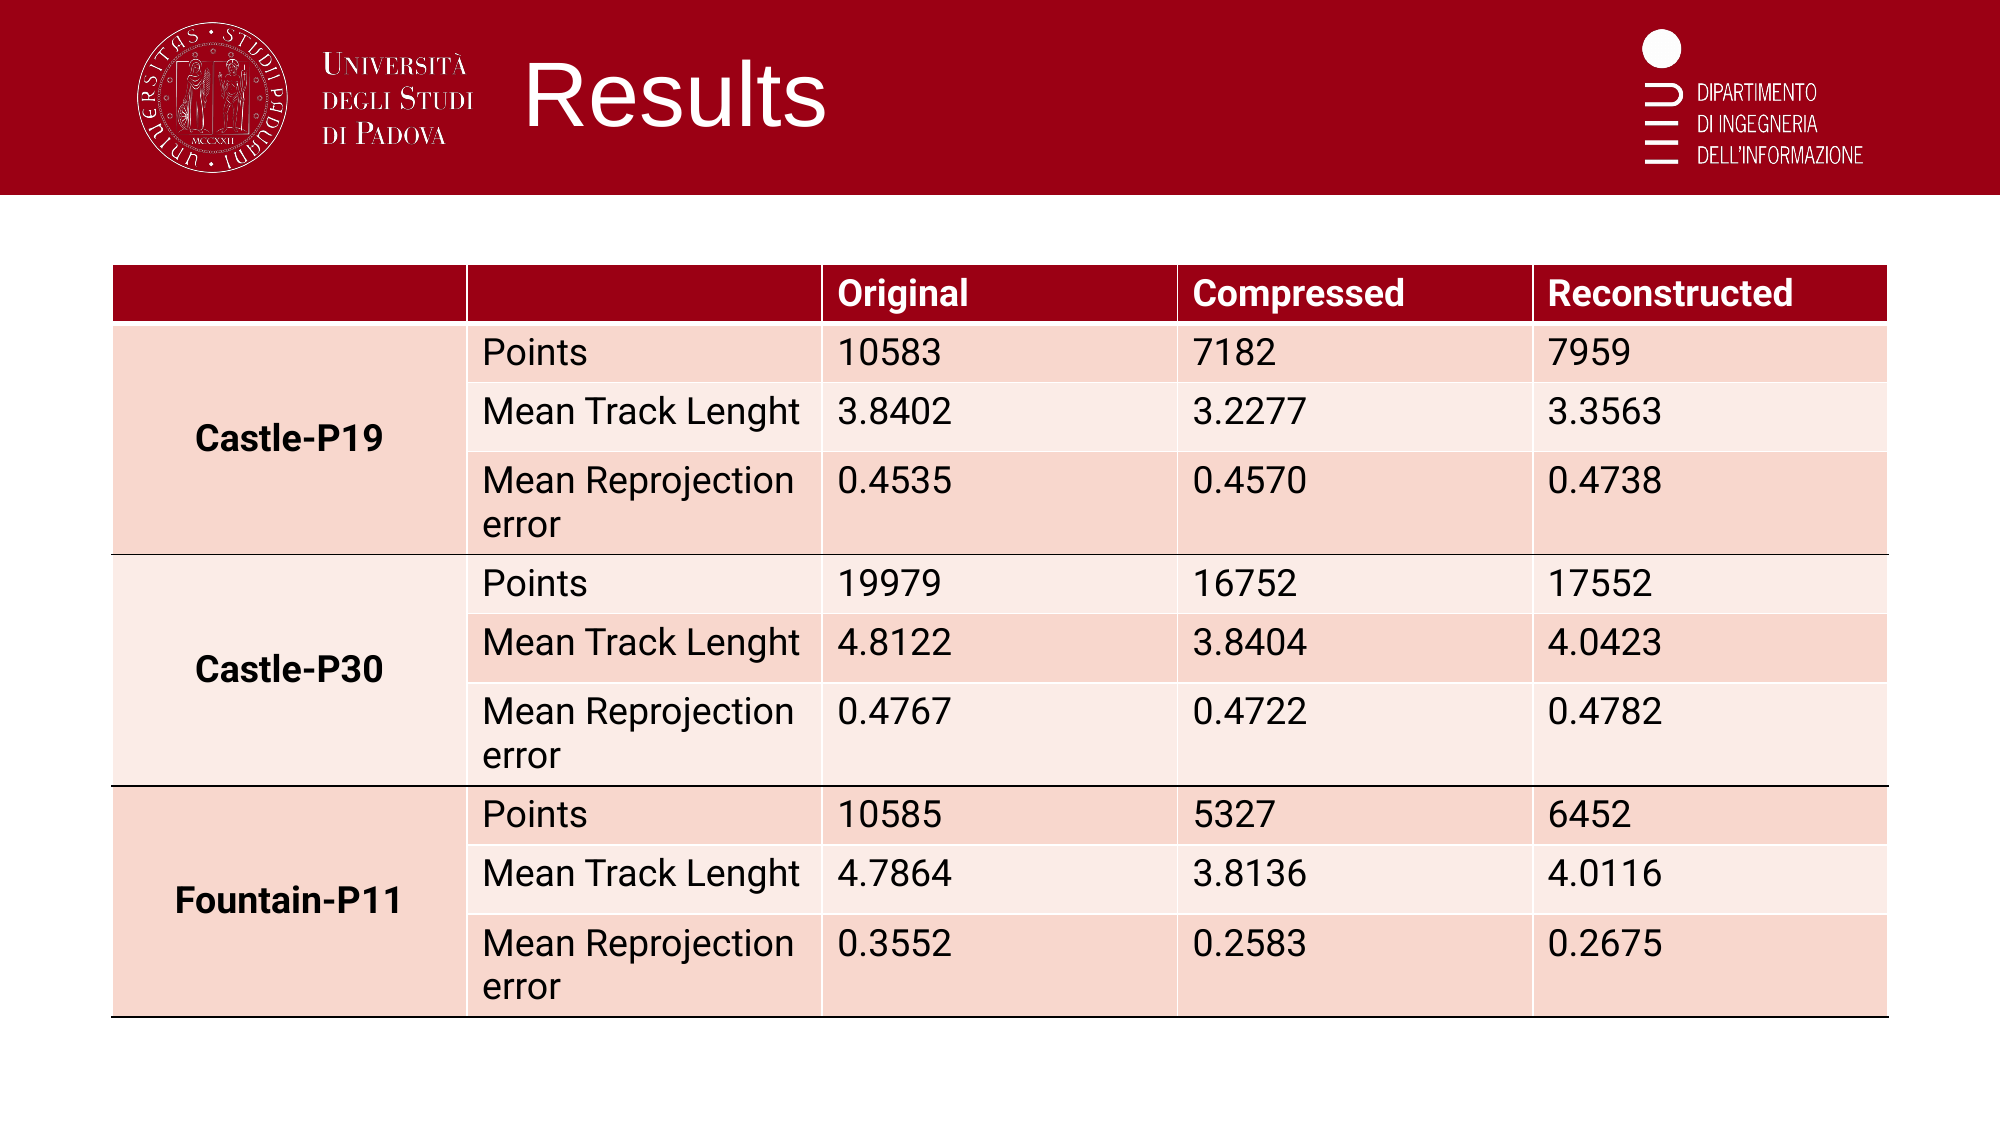

# Results
|  |  | Original | Compressed | Reconstructed |
| --- | --- | --- | --- | --- |
| Castle-P19 | Points | 10583 | 7182 | 7959 |
|  | Mean Track Lenght | 3.8402 | 3.2277 | 3.3563 |
|  | Mean Reprojection error | 0.4535 | 0.4570 | 0.4738 |
| Castle-P30 | Points | 19979 | 16752 | 17552 |
|  | Mean Track Lenght | 4.8122 | 3.8404 | 4.0423 |
|  | Mean Reprojection error | 0.4767 | 0.4722 | 0.4782 |
| Fountain-P11 | Points | 10585 | 5327 | 6452 |
|  | Mean Track Lenght | 4.7864 | 3.8136 | 4.0116 |
|  | Mean Reprojection error | 0.3552 | 0.2583 | 0.2675 |